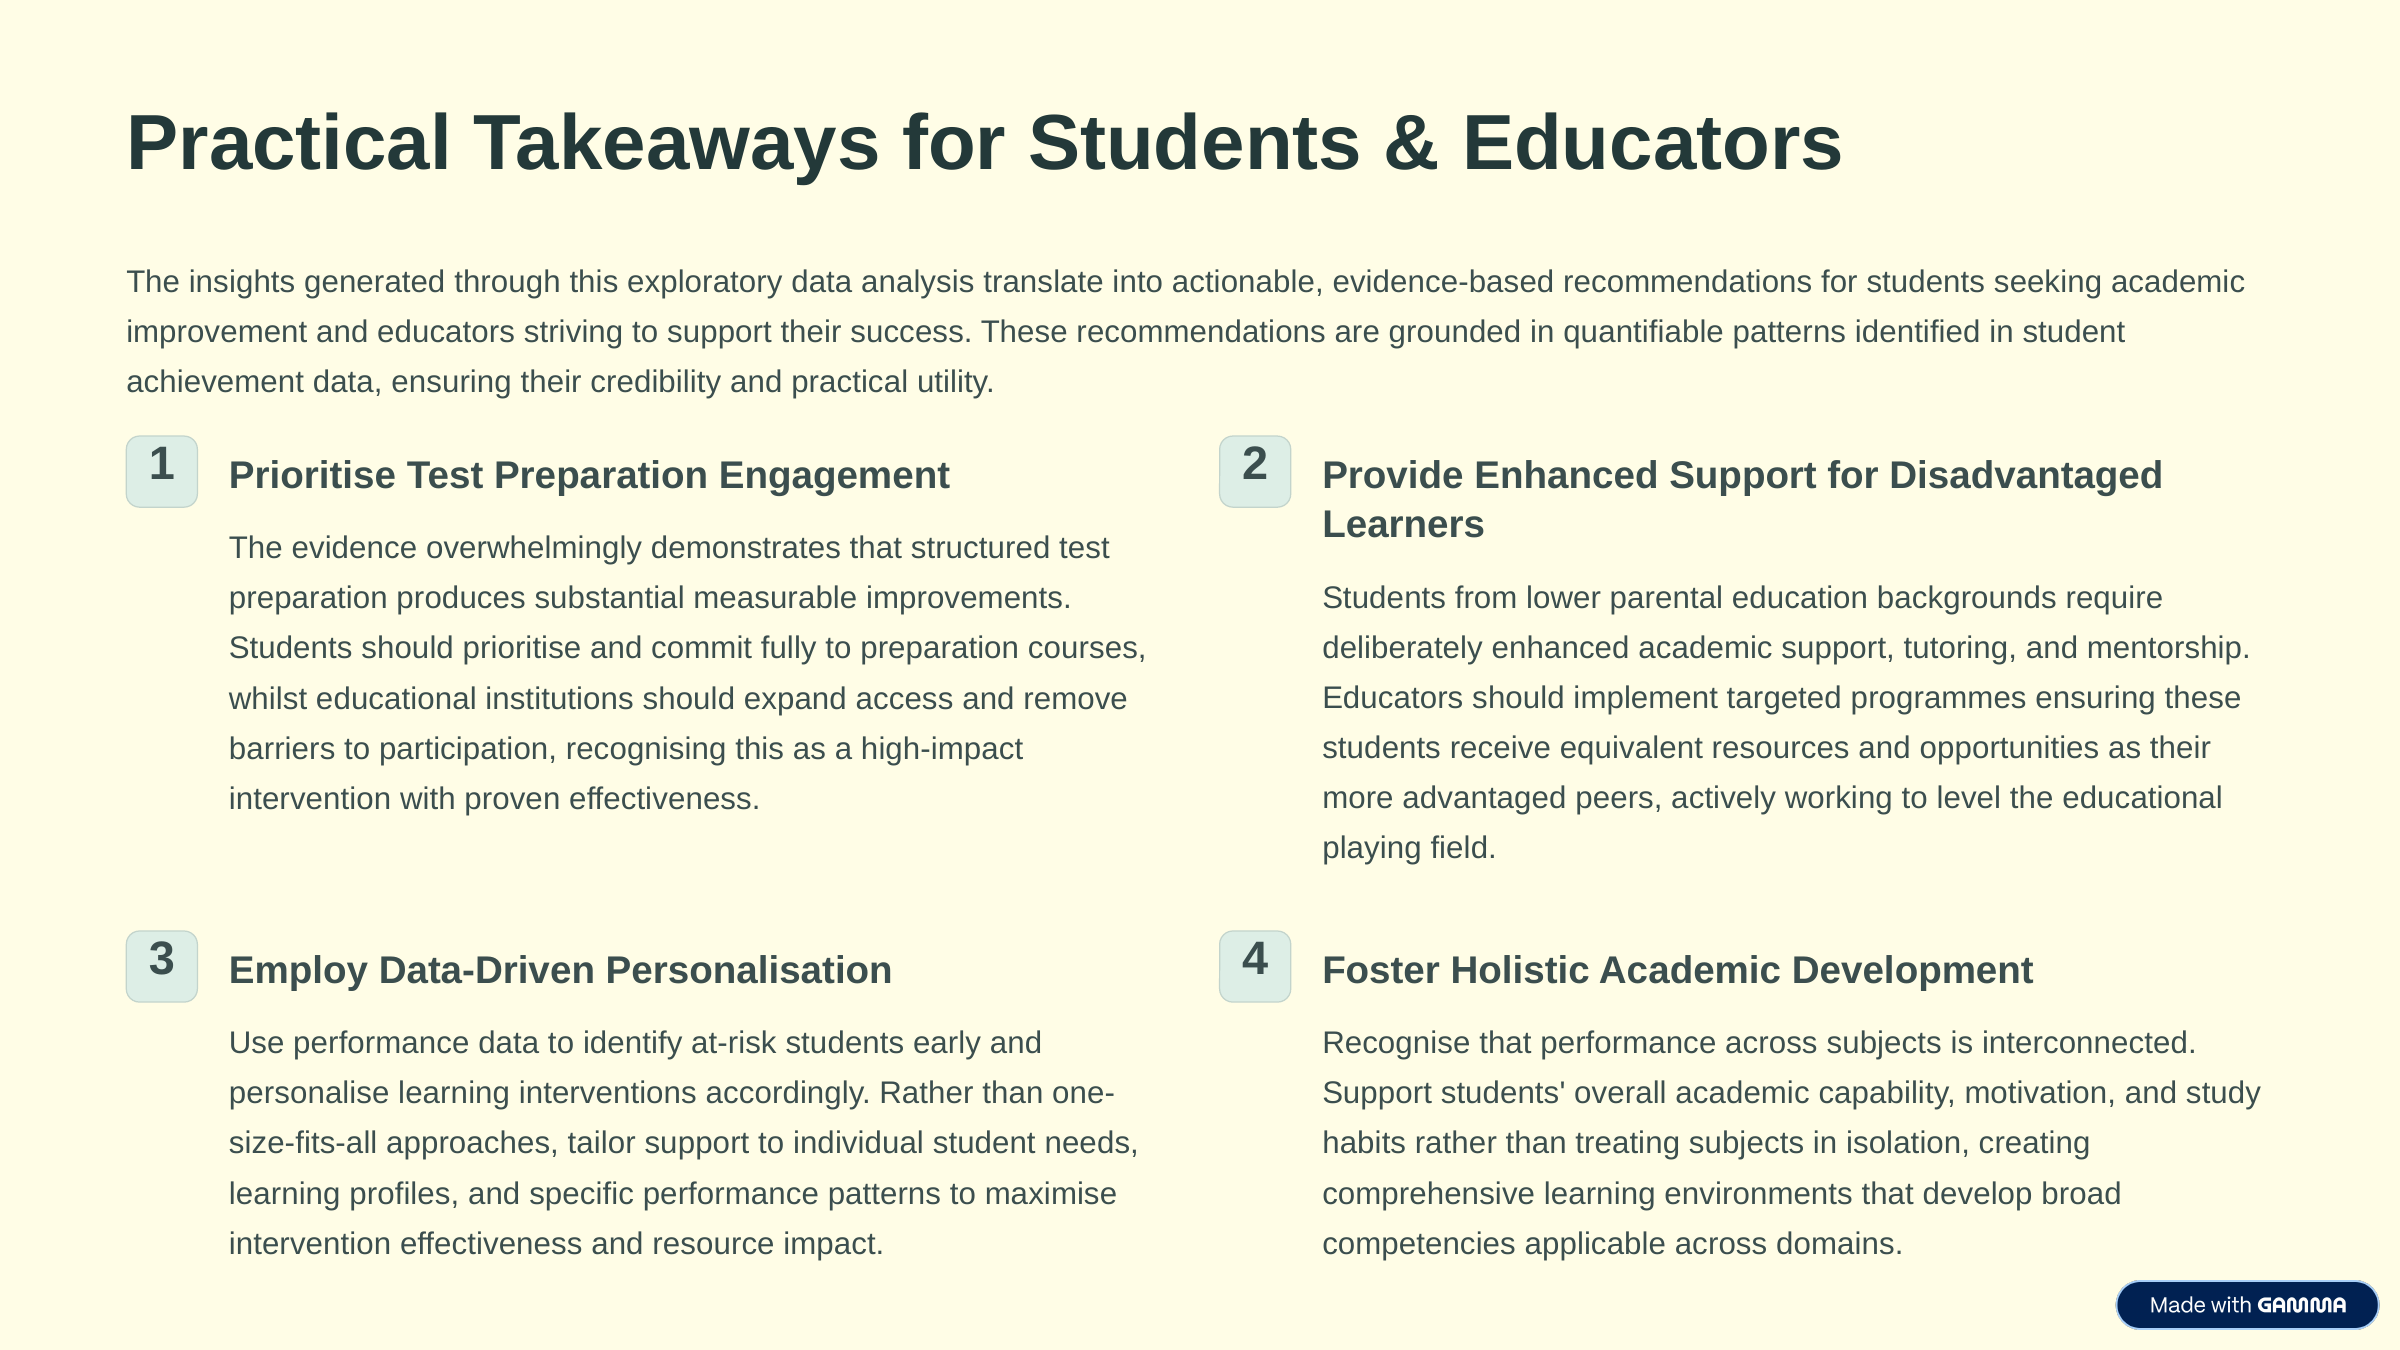

Practical Takeaways for Students & Educators
The insights generated through this exploratory data analysis translate into actionable, evidence-based recommendations for students seeking academic improvement and educators striving to support their success. These recommendations are grounded in quantifiable patterns identified in student achievement data, ensuring their credibility and practical utility.

1
2
Prioritise Test Preparation Engagement
Provide Enhanced Support for Disadvantaged Learners
The evidence overwhelmingly demonstrates that structured test preparation produces substantial measurable improvements. Students should prioritise and commit fully to preparation courses, whilst educational institutions should expand access and remove barriers to participation, recognising this as a high-impact intervention with proven effectiveness.
Students from lower parental education backgrounds require deliberately enhanced academic support, tutoring, and mentorship. Educators should implement targeted programmes ensuring these students receive equivalent resources and opportunities as their more advantaged peers, actively working to level the educational playing field.

3
4
Employ Data-Driven Personalisation
Foster Holistic Academic Development
Use performance data to identify at-risk students early and personalise learning interventions accordingly. Rather than one-size-fits-all approaches, tailor support to individual student needs, learning profiles, and specific performance patterns to maximise intervention effectiveness and resource impact.
Recognise that performance across subjects is interconnected. Support students' overall academic capability, motivation, and study habits rather than treating subjects in isolation, creating comprehensive learning environments that develop broad competencies applicable across domains.